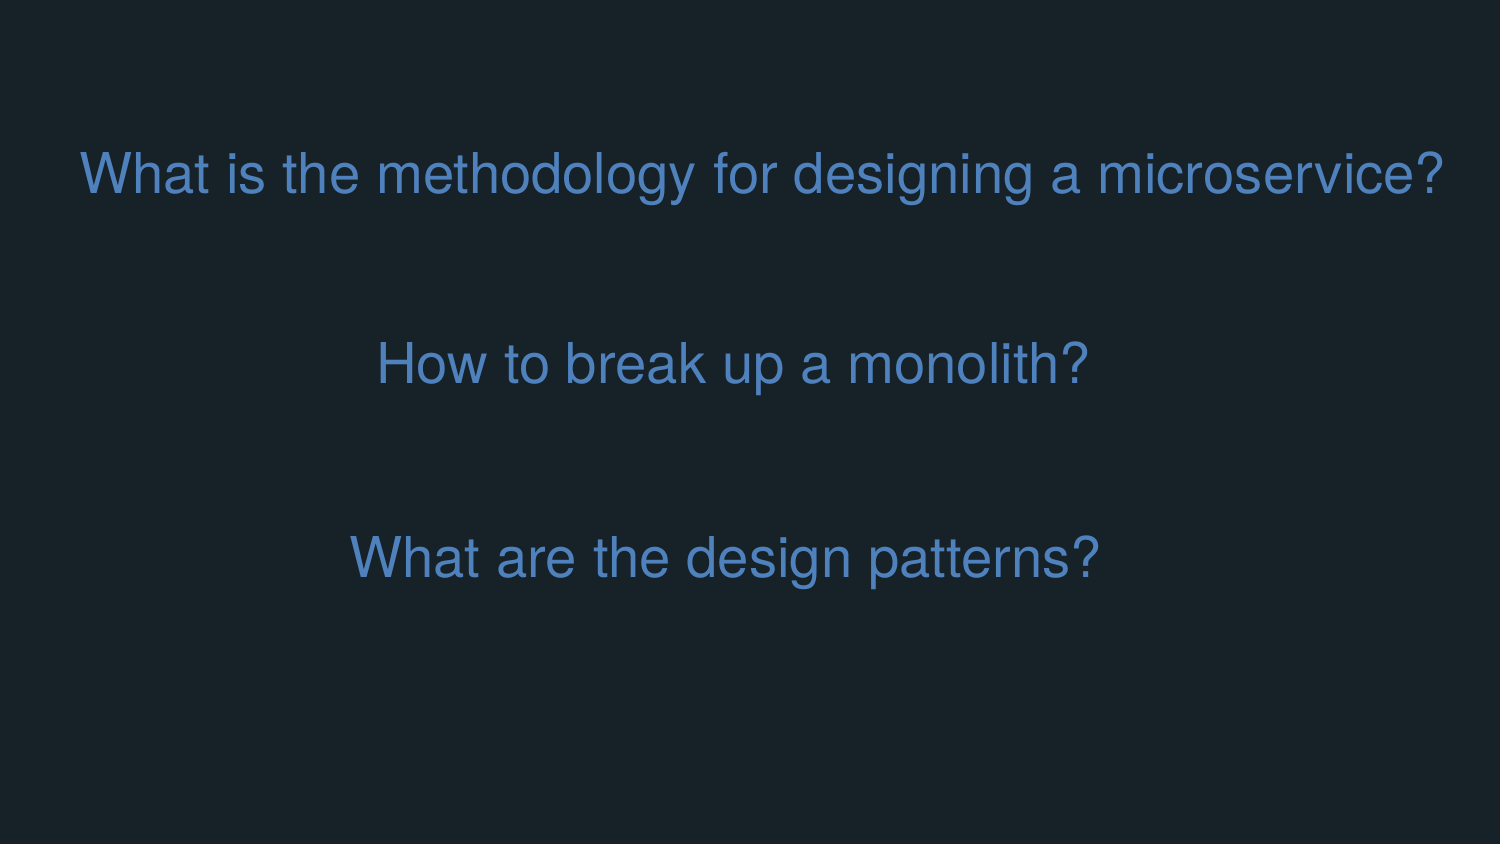

# What is the methodology for designing a microservice?
How to break up a monolith?
What are the design patterns?